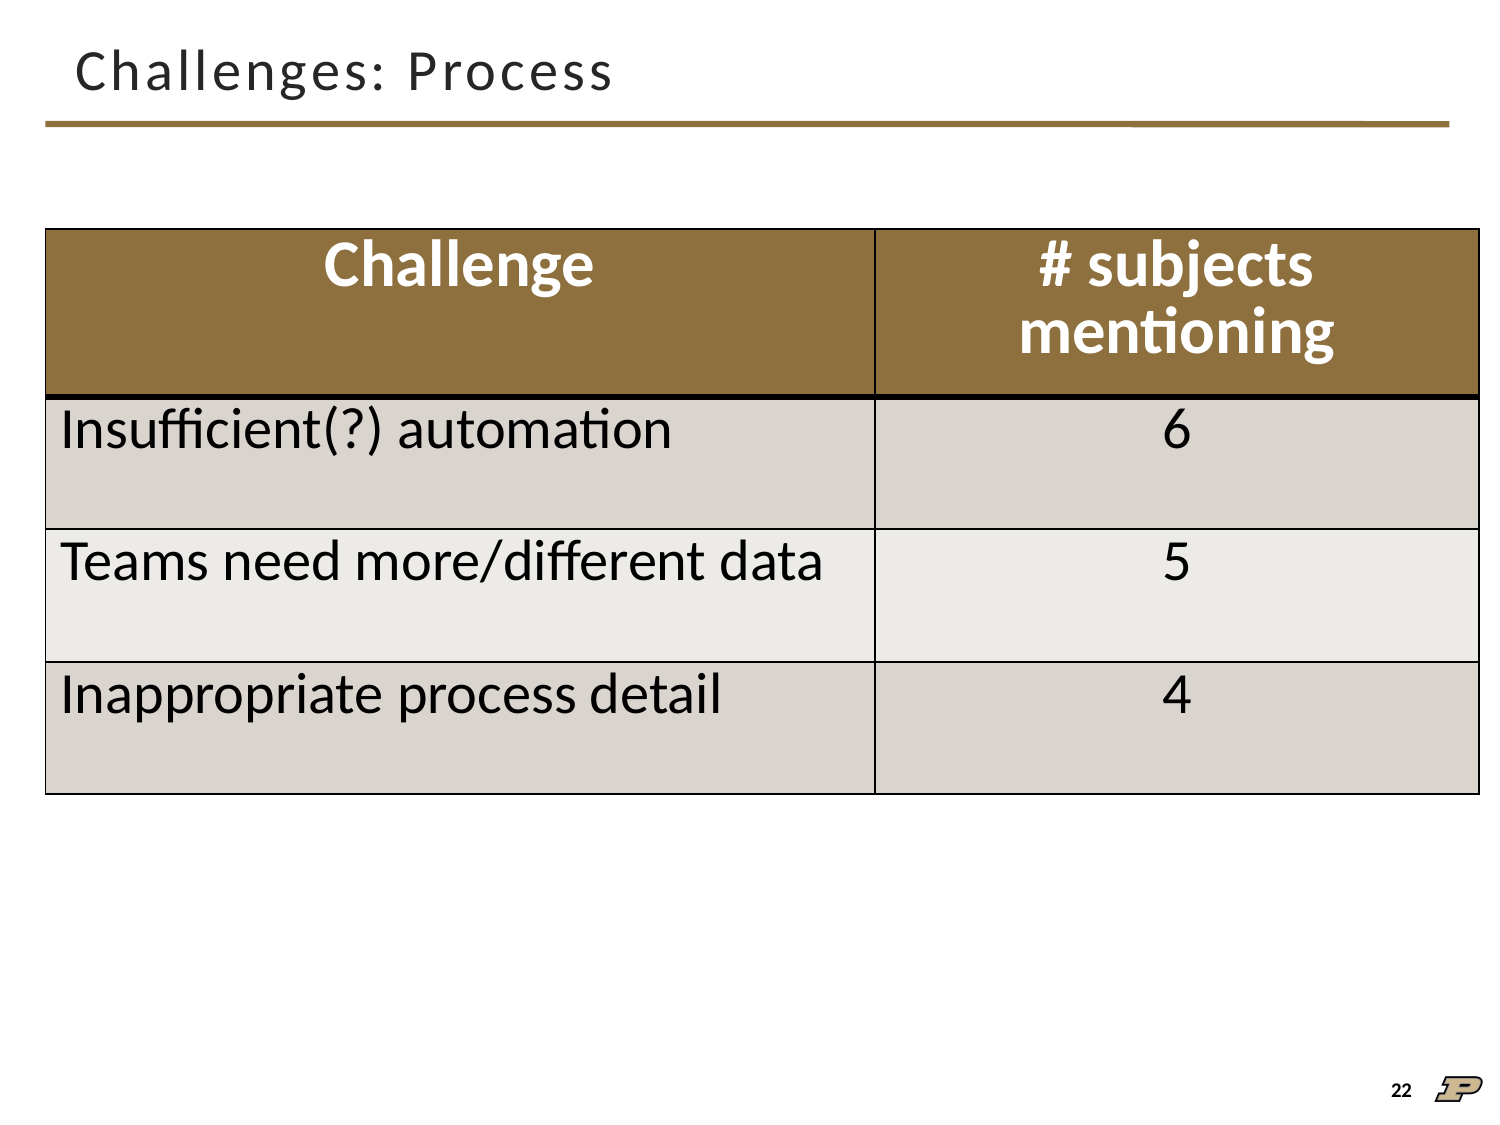

# Challenges: Process
| Challenge | # subjects mentioning |
| --- | --- |
| Insufficient(?) automation | 6 |
| Teams need more/different data | 5 |
| Inappropriate process detail | 4 |
22